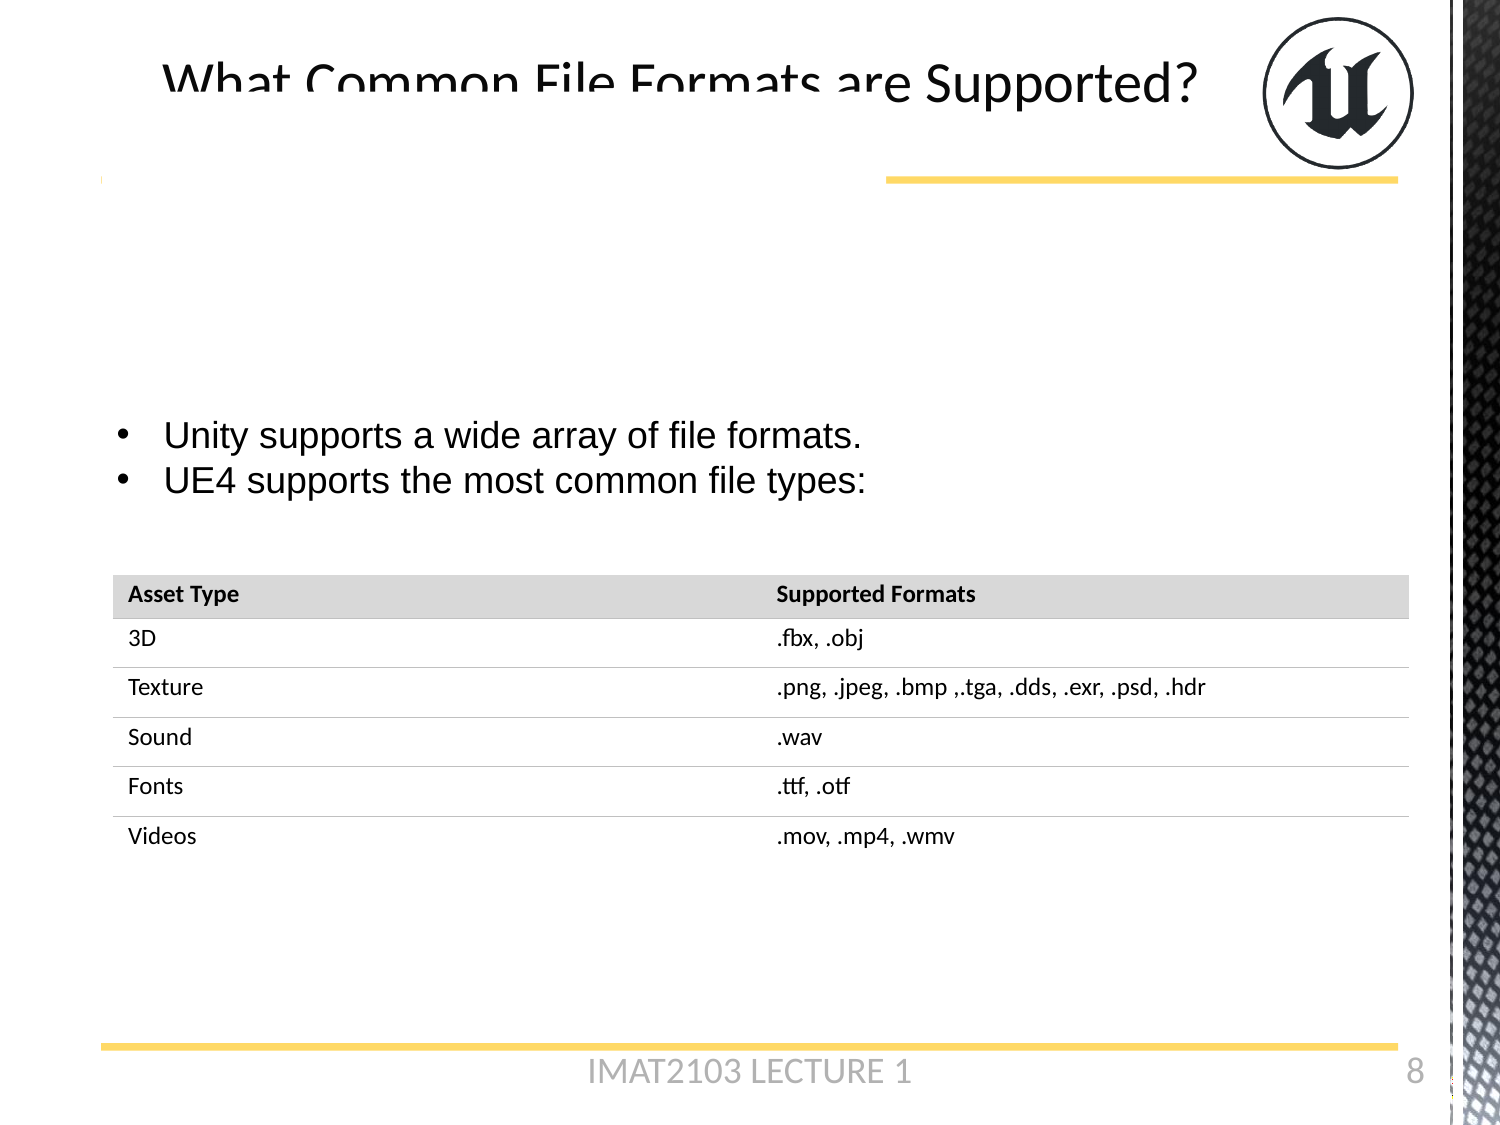

# What Common File Formats are Supported?
Unity supports a wide array of file formats.
UE4 supports the most common file types:
| Asset Type | Supported Formats |
| --- | --- |
| 3D | .fbx, .obj |
| Texture | .png, .jpeg, .bmp ,.tga, .dds, .exr, .psd, .hdr |
| Sound | .wav |
| Fonts | .ttf, .otf |
| Videos | .mov, .mp4, .wmv |
IMAT2103 LECTURE 1
8